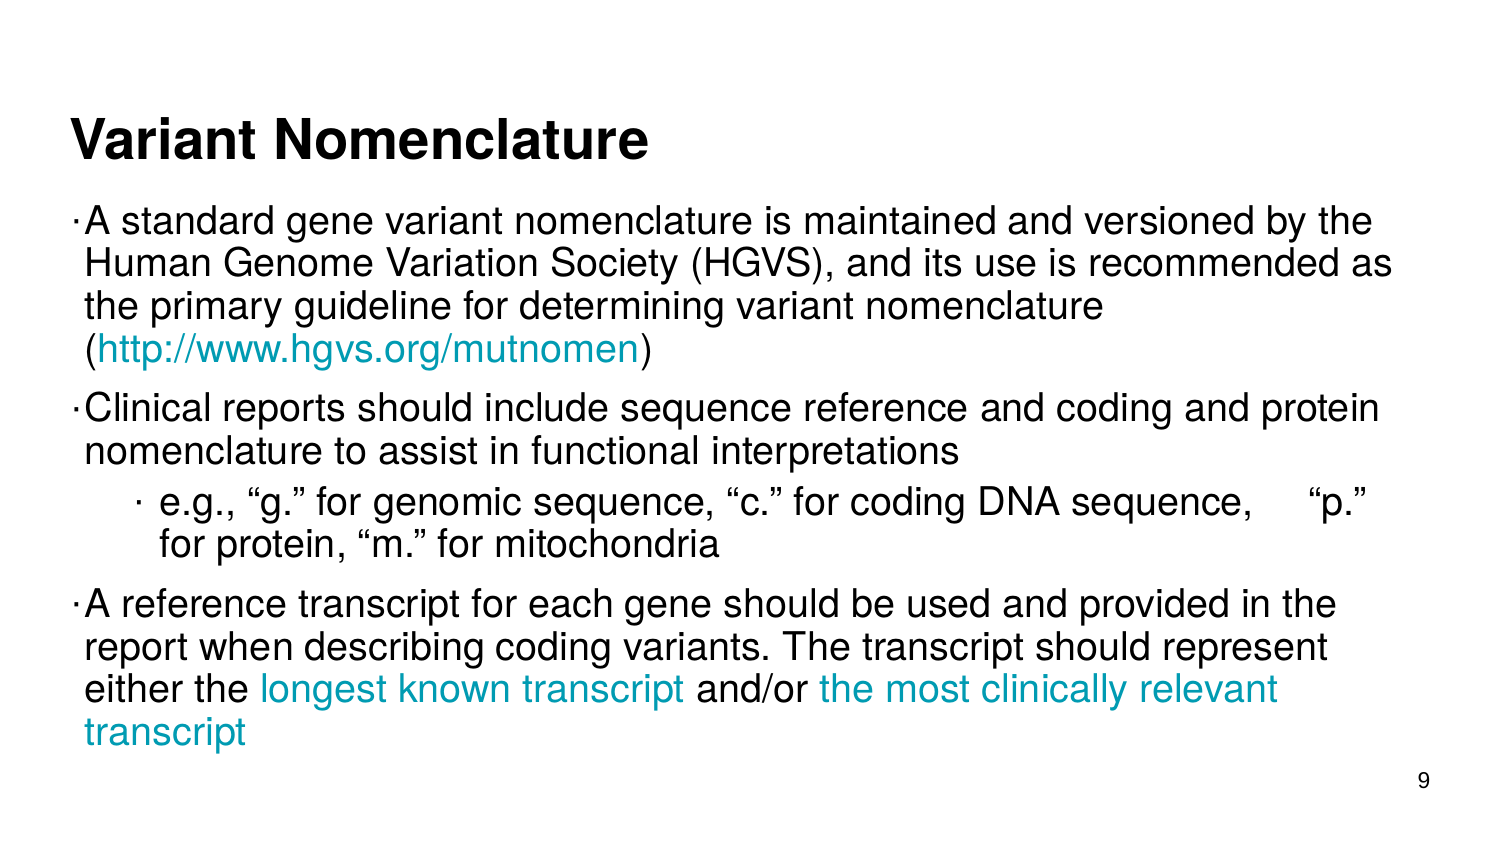

# Variant Nomenclature
A standard gene variant nomenclature is maintained and versioned by the Human Genome Variation Society (HGVS), and its use is recommended as the primary guideline for determining variant nomenclature (http://www.hgvs.org/mutnomen)
Clinical reports should include sequence reference and coding and protein nomenclature to assist in functional interpretations
e.g., “g.” for genomic sequence, “c.” for coding DNA sequence,     “p.” for protein, “m.” for mitochondria
A reference transcript for each gene should be used and provided in the report when describing coding variants. The transcript should represent either the longest known transcript and/or the most clinically relevant transcript
9